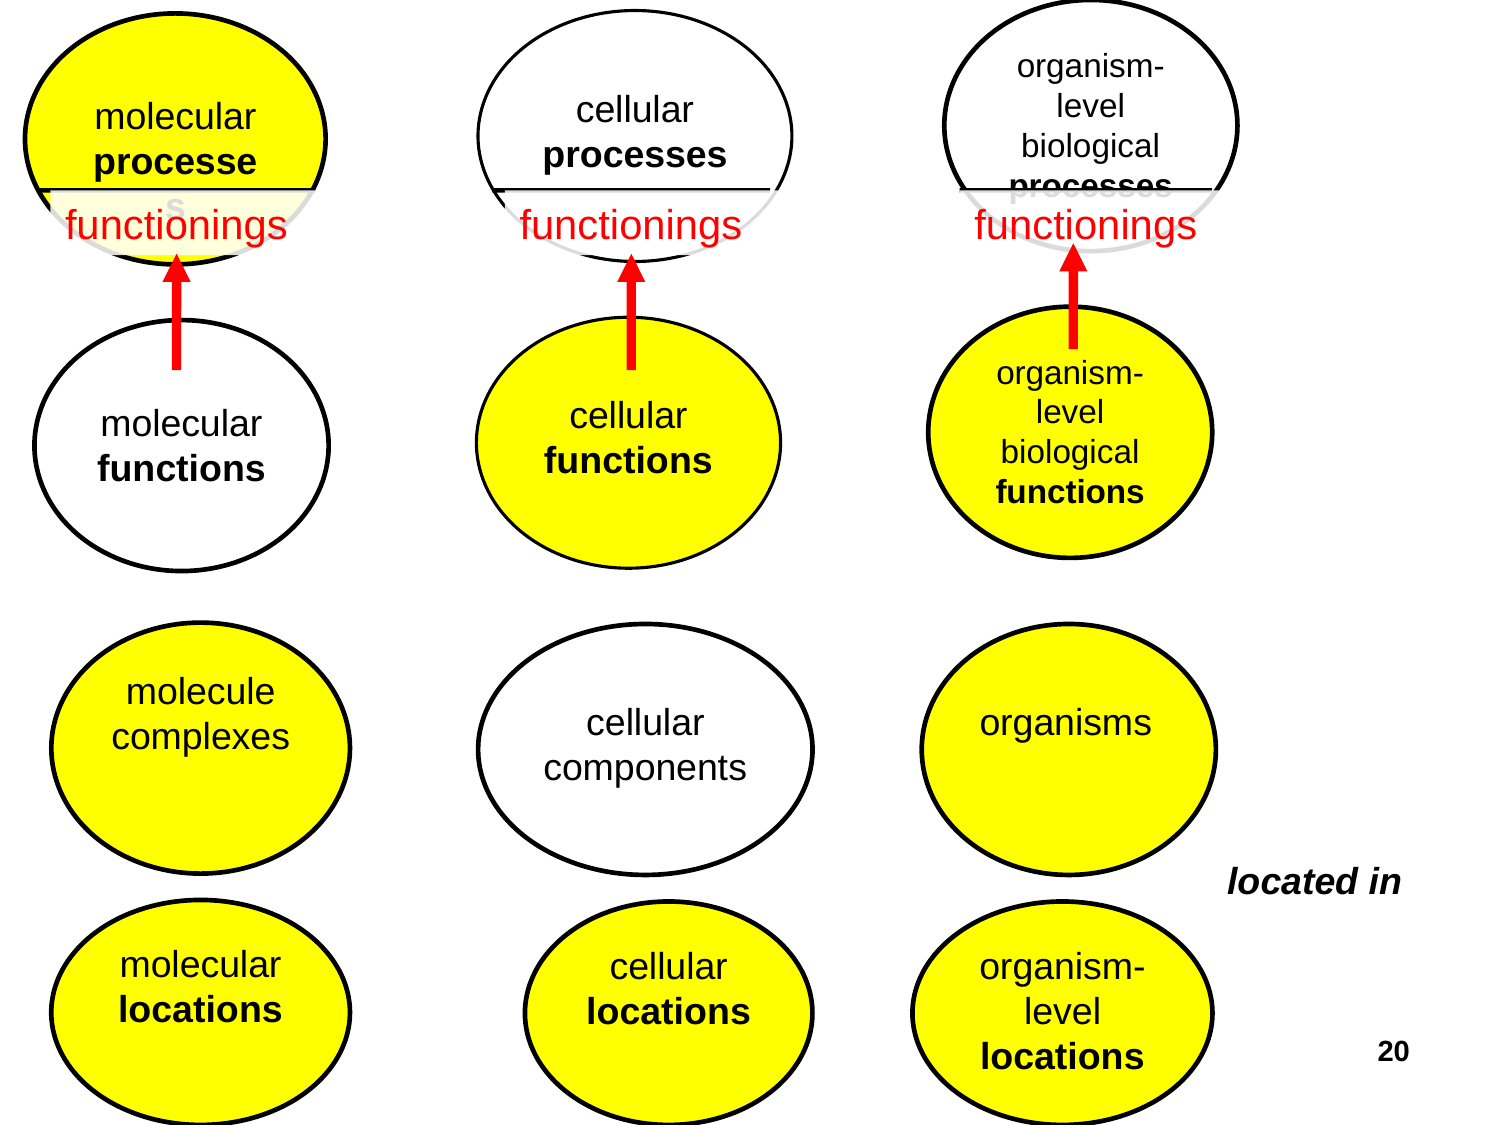

organism-level
biological processes

cellular
processes

molecular processes

functionings
functionings
functionings

organism-level
biological functions

cellular
functions

molecular functions
molecule
complexes

cellular components

organisms

located in
molecular
locations
cellular locations
organism-level
locations
20